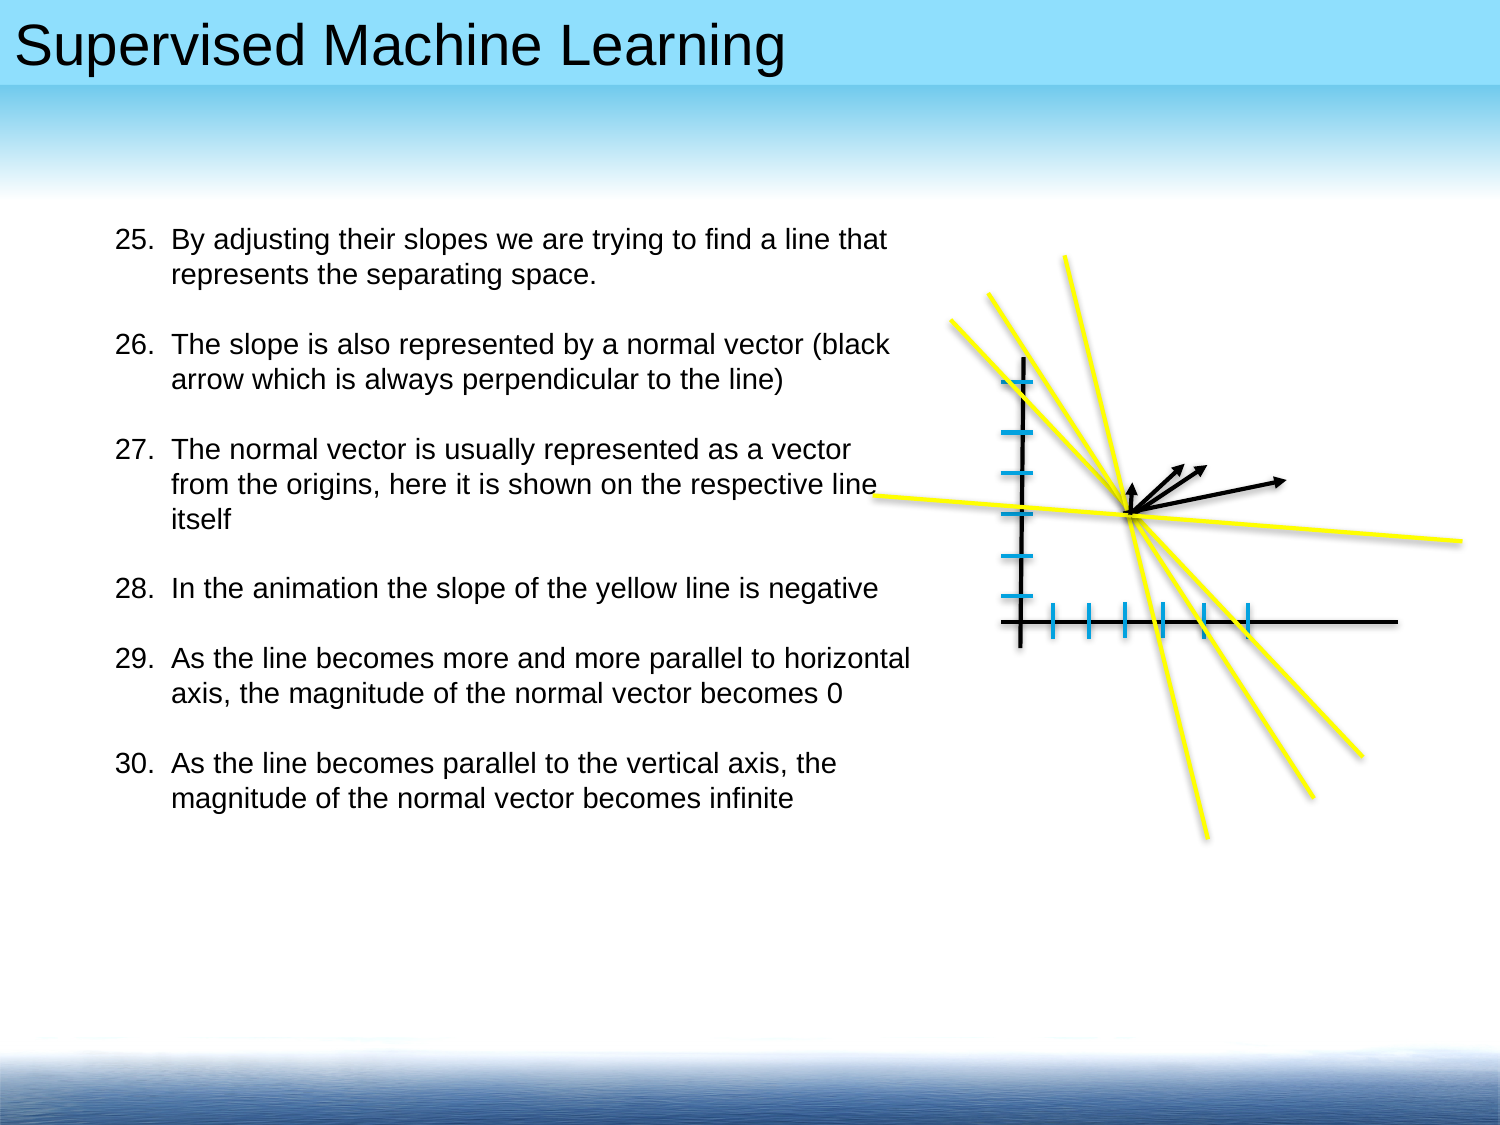

By adjusting their slopes we are trying to find a line that represents the separating space.

The slope is also represented by a normal vector (black arrow which is always perpendicular to the line)

The normal vector is usually represented as a vector from the origins, here it is shown on the respective line itself

In the animation the slope of the yellow line is negative

As the line becomes more and more parallel to horizontal axis, the magnitude of the normal vector becomes 0

As the line becomes parallel to the vertical axis, the magnitude of the normal vector becomes infinite